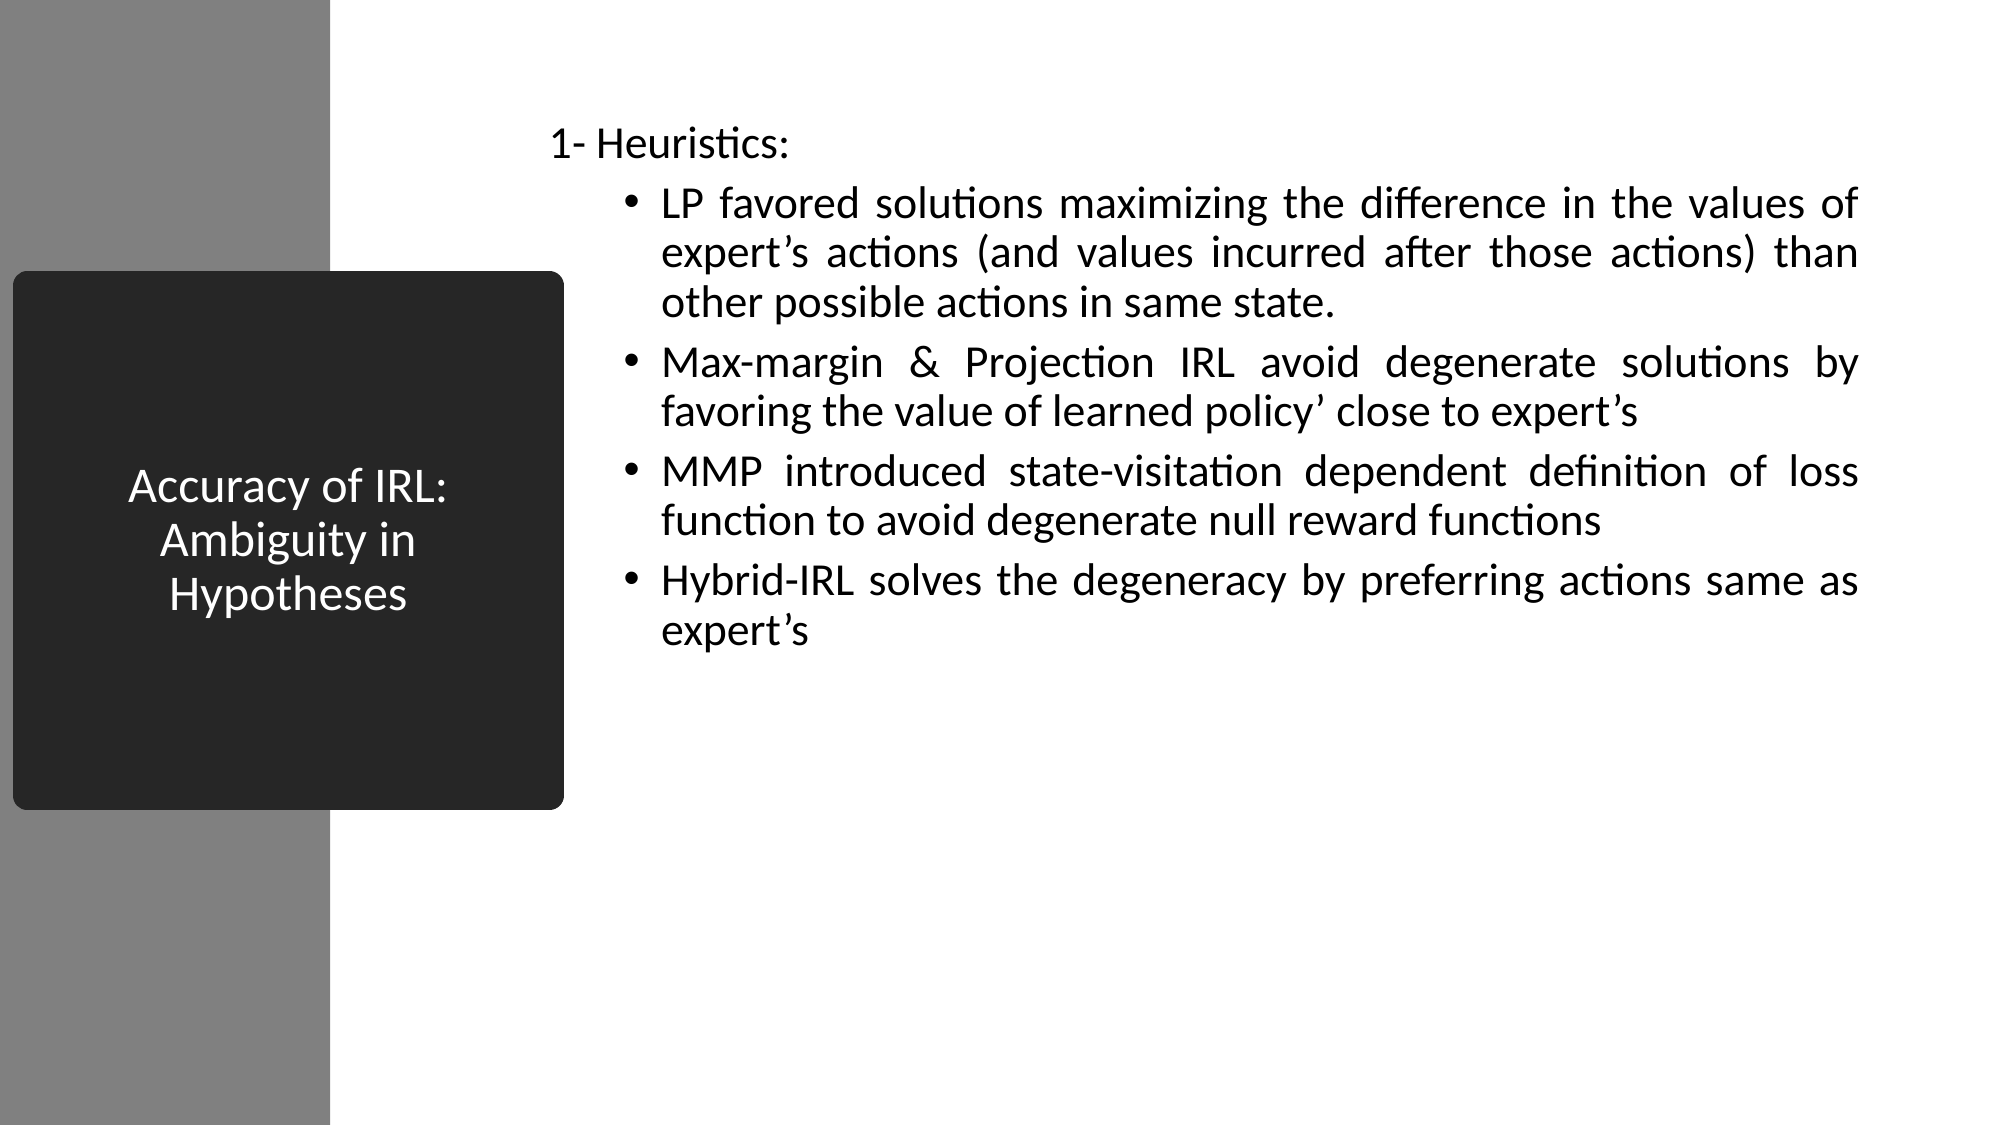

1- Heuristics:
LP favored solutions maximizing the difference in the values of expert’s actions (and values incurred after those actions) than other possible actions in same state.
Max-margin & Projection IRL avoid degenerate solutions by favoring the value of learned policy’ close to expert’s
MMP introduced state-visitation dependent definition of loss function to avoid degenerate null reward functions
Hybrid-IRL solves the degeneracy by preferring actions same as expert’s
# Accuracy of IRL: Ambiguity in Hypotheses